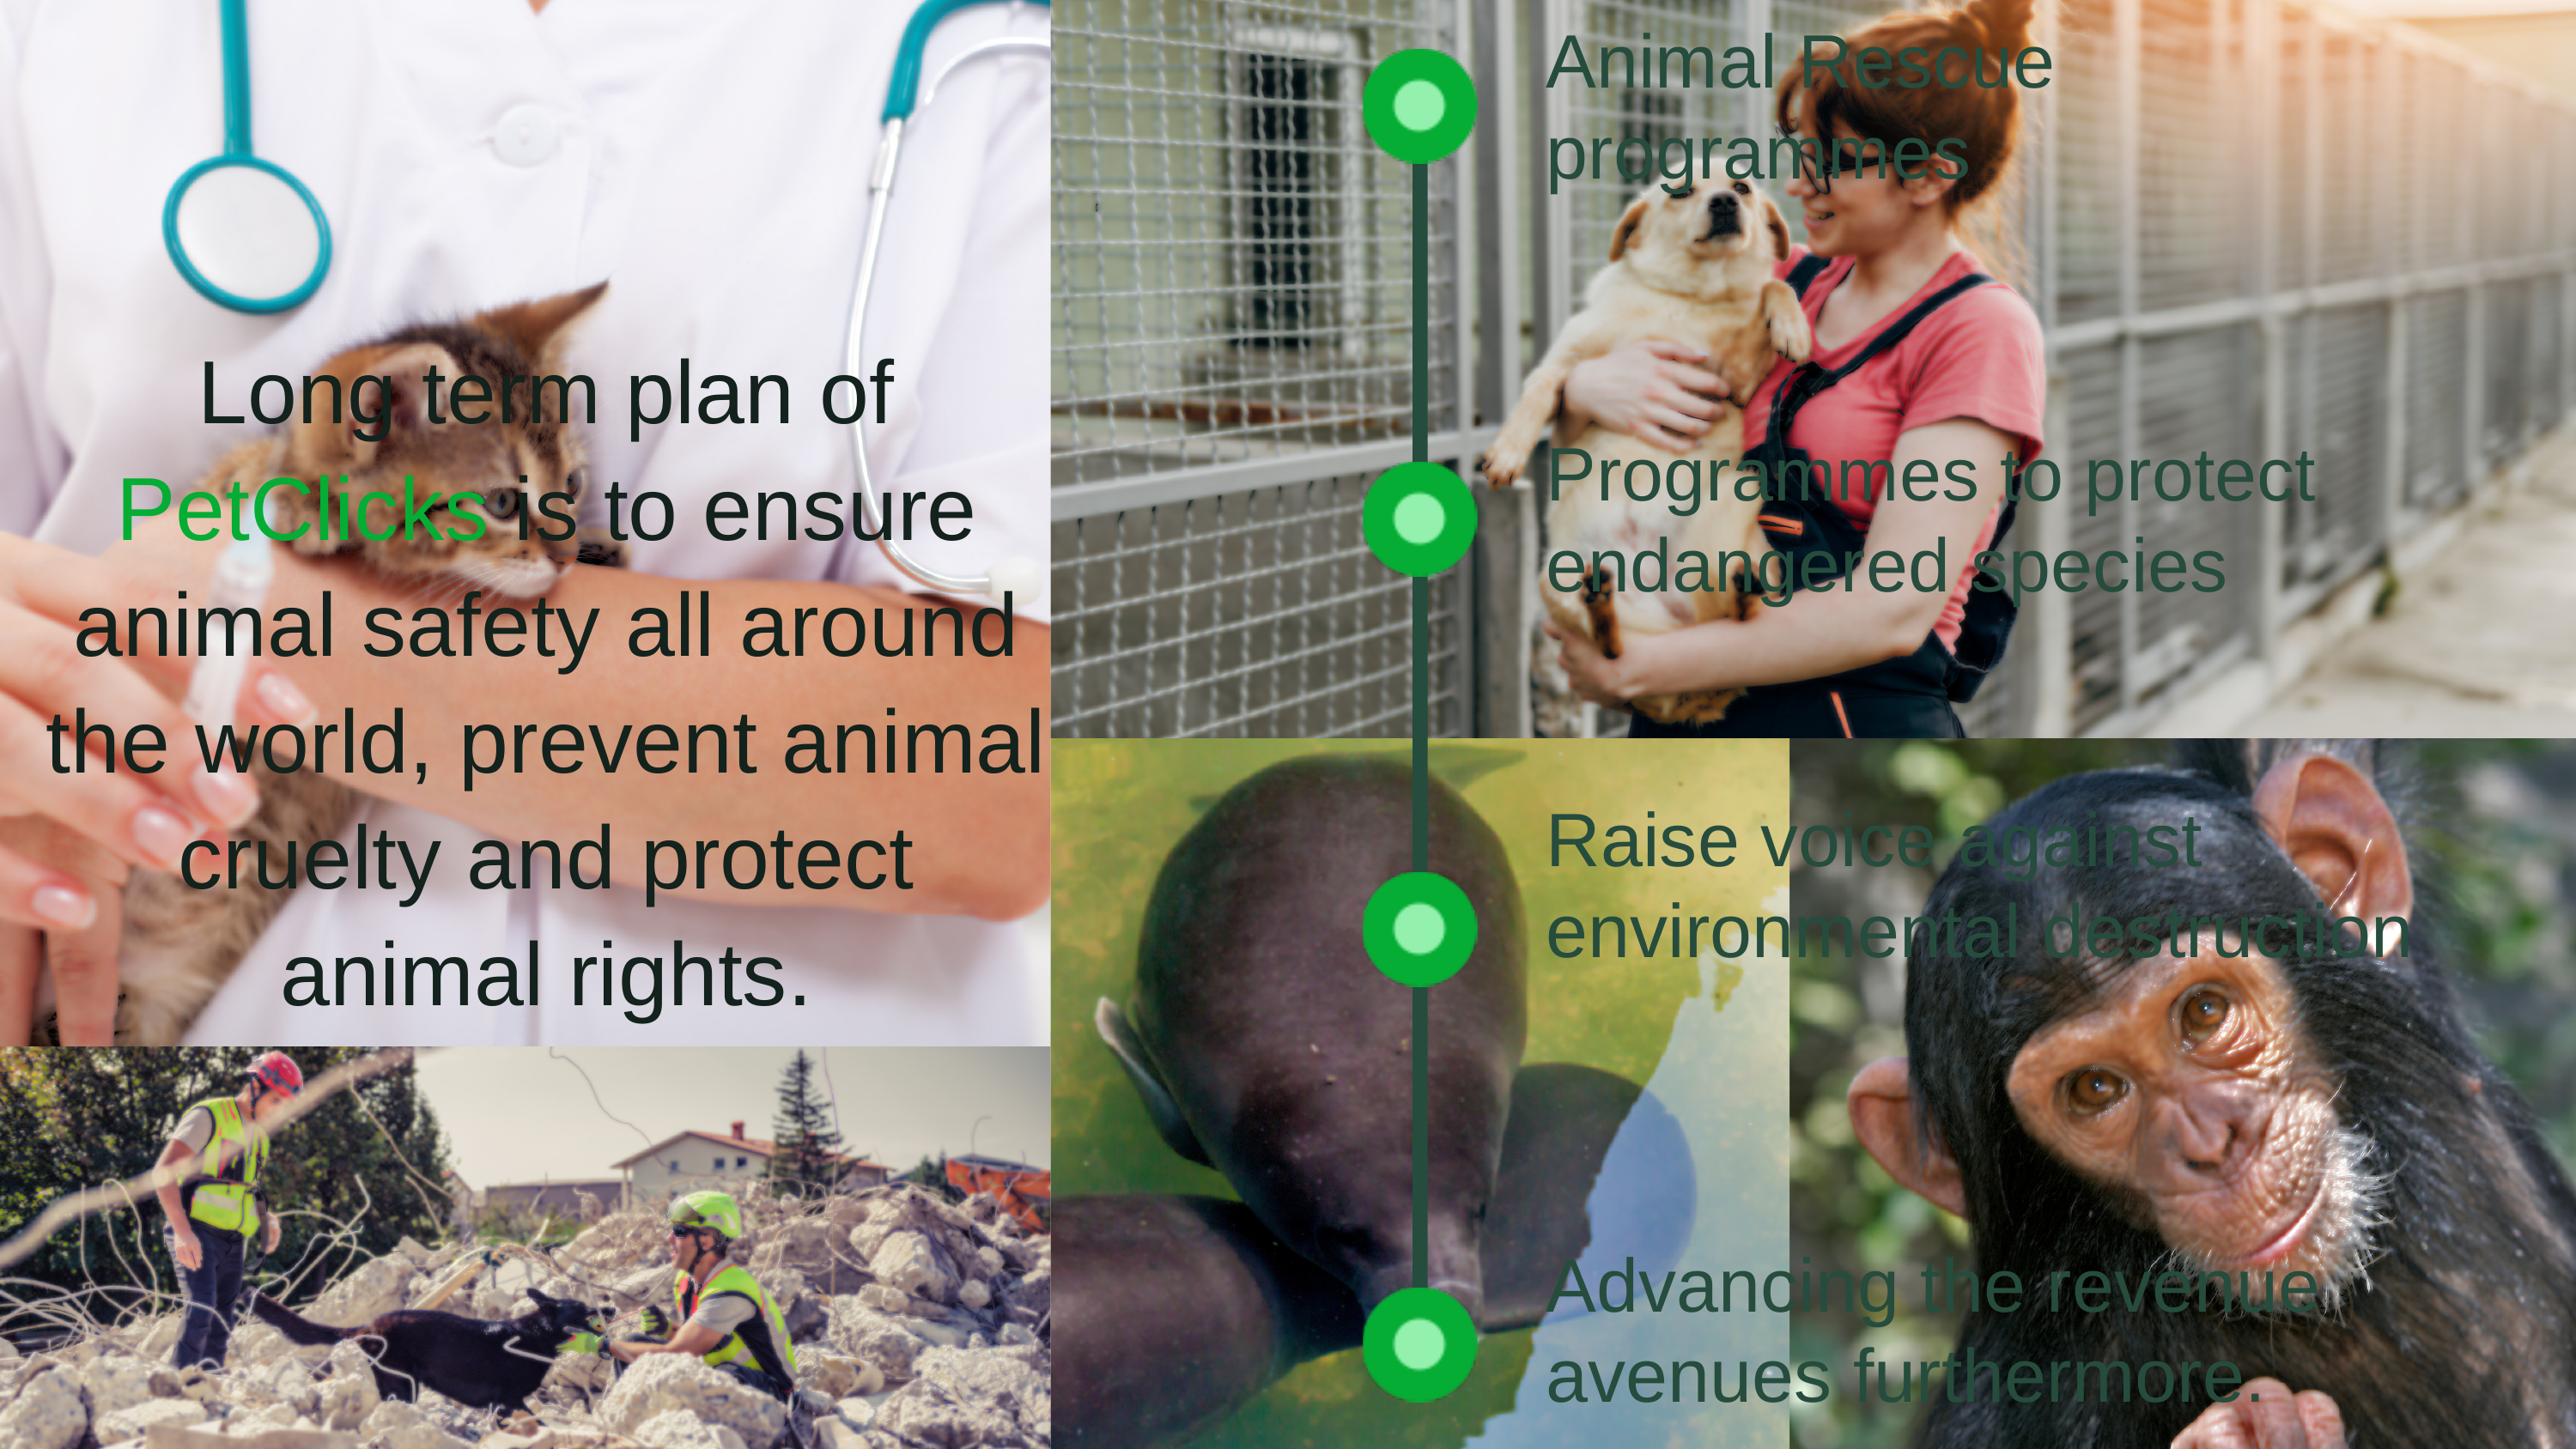

Animal Rescue programmes

Long term plan of PetClicks is to ensure animal safety all around the world, prevent animal cruelty and protect animal rights.
Programmes to protect endangered species

Raise voice against environmental destruction

Advancing the revenue avenues furthermore.